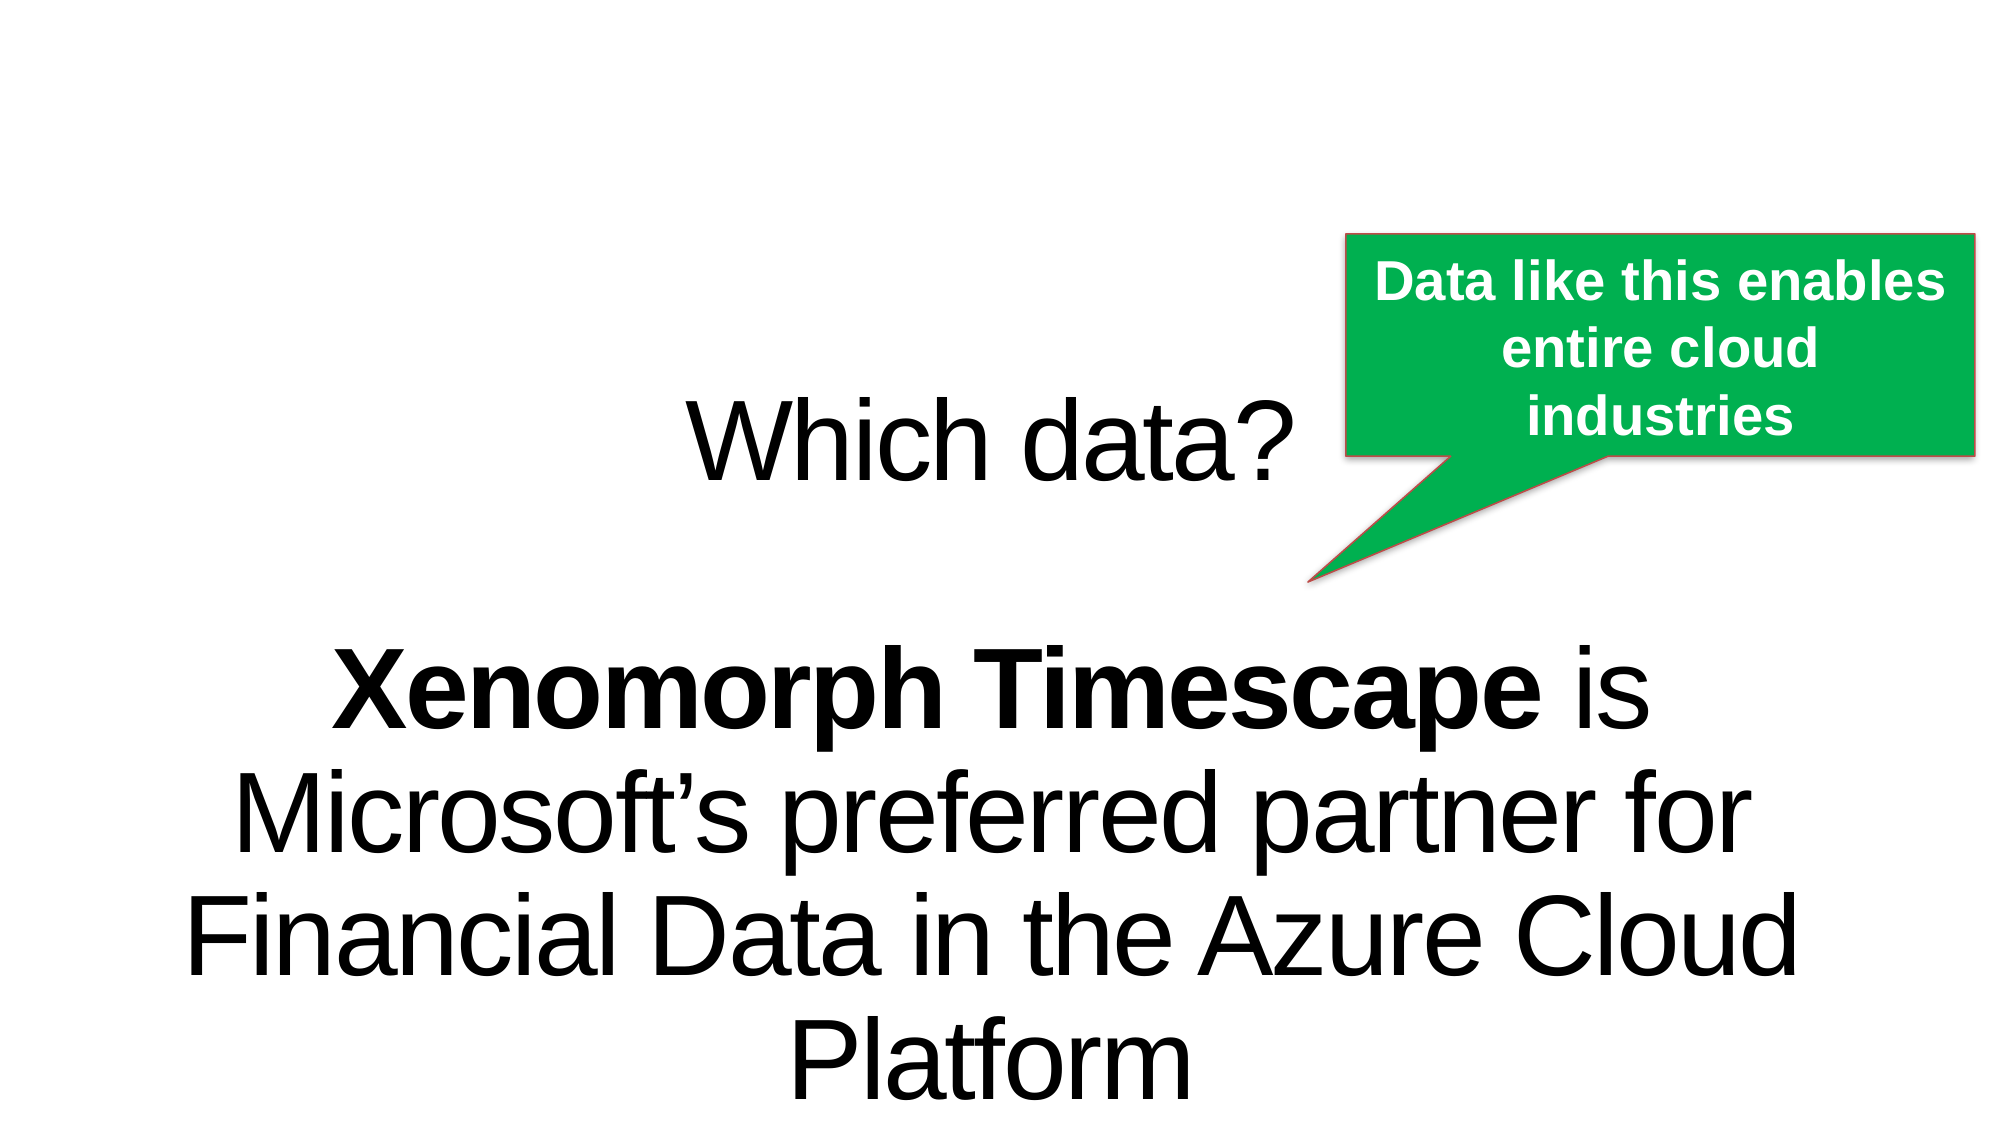

Data like this enables entire cloud industries
# Which data? Xenomorph Timescape is Microsoft’s preferred partner for Financial Data in the Azure Cloud Platform